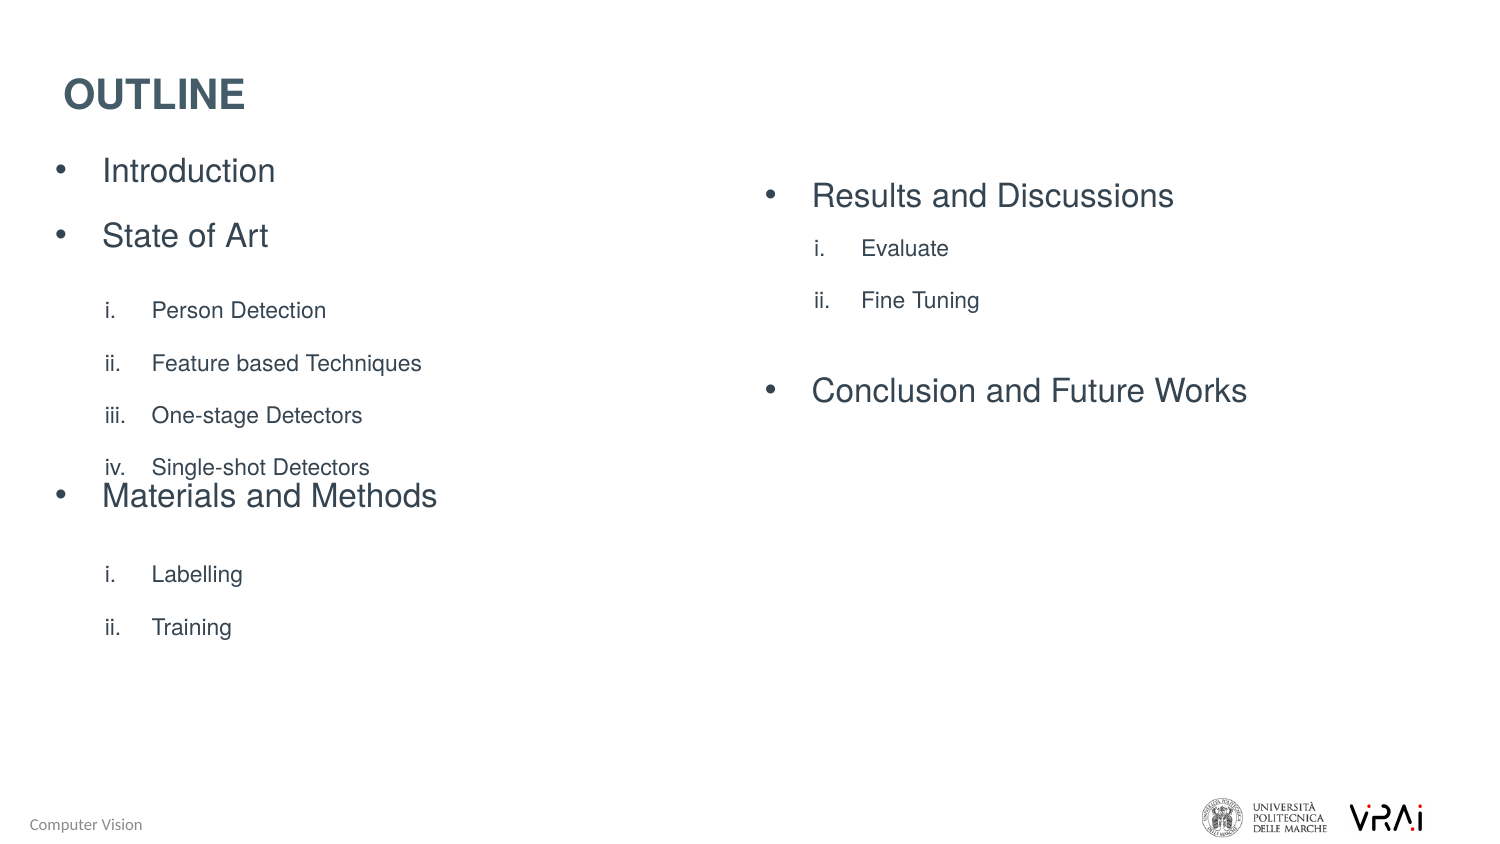

OUTLINE
Introduction
State of Art

Materials and Methods
Results and Discussions

Conclusion and Future Works
Evaluate
Fine Tuning
Person Detection
Feature based Techniques
One-stage Detectors
Single-shot Detectors
Labelling
Training